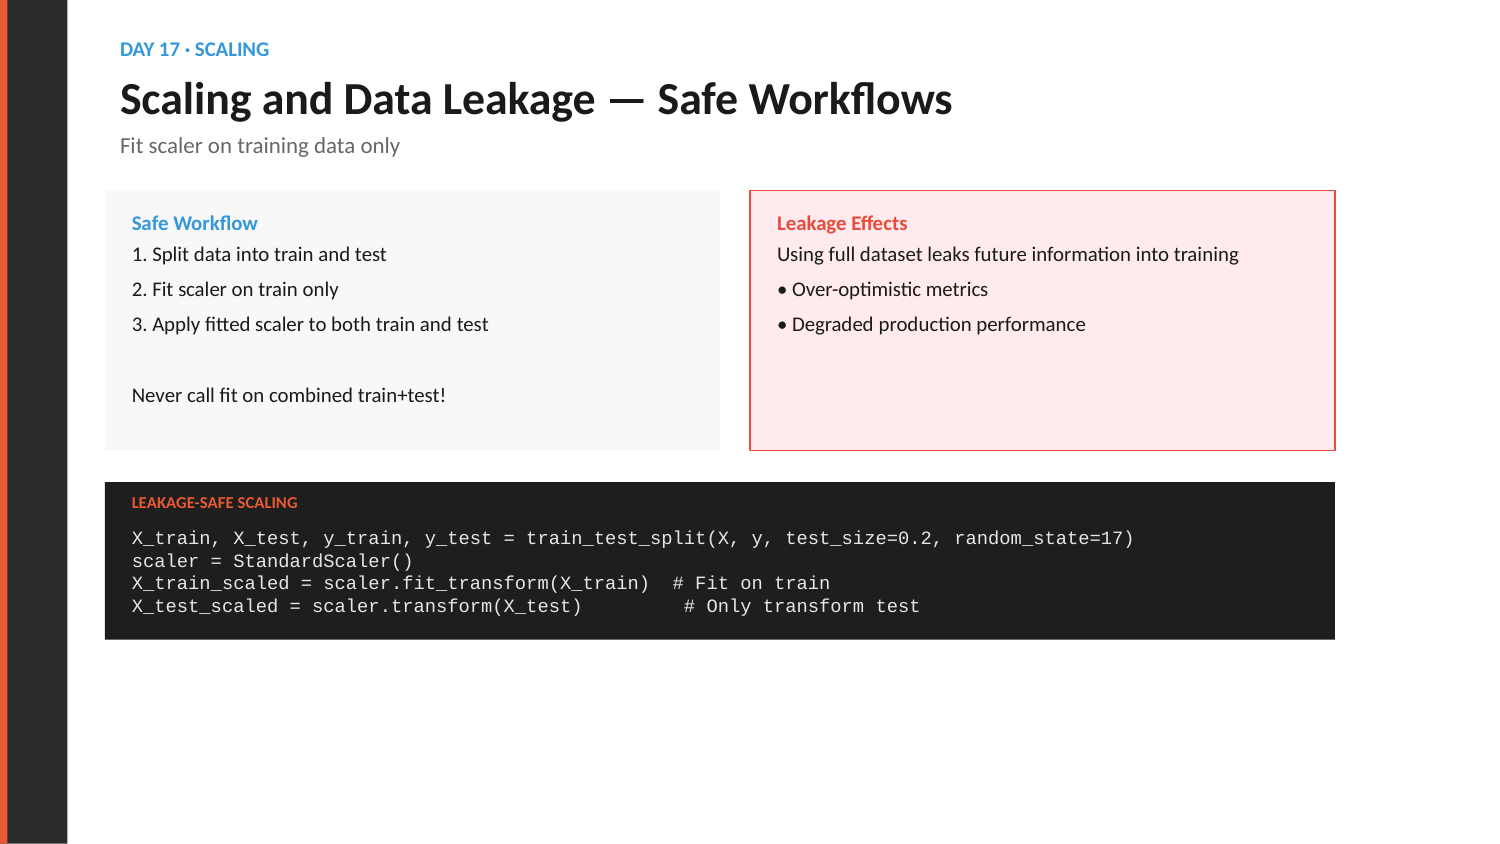

DAY 17 · SCALING
Scaling and Data Leakage — Safe Workflows
Fit scaler on training data only

Safe Workflow
Leakage Effects
1. Split data into train and test
2. Fit scaler on train only
3. Apply fitted scaler to both train and test

Never call fit on combined train+test!
Using full dataset leaks future information into training
• Over-optimistic metrics
• Degraded production performance

LEAKAGE-SAFE SCALING
X_train, X_test, y_train, y_test = train_test_split(X, y, test_size=0.2, random_state=17)
scaler = StandardScaler()
X_train_scaled = scaler.fit_transform(X_train)  # Fit on train
X_test_scaled = scaler.transform(X_test)         # Only transform test